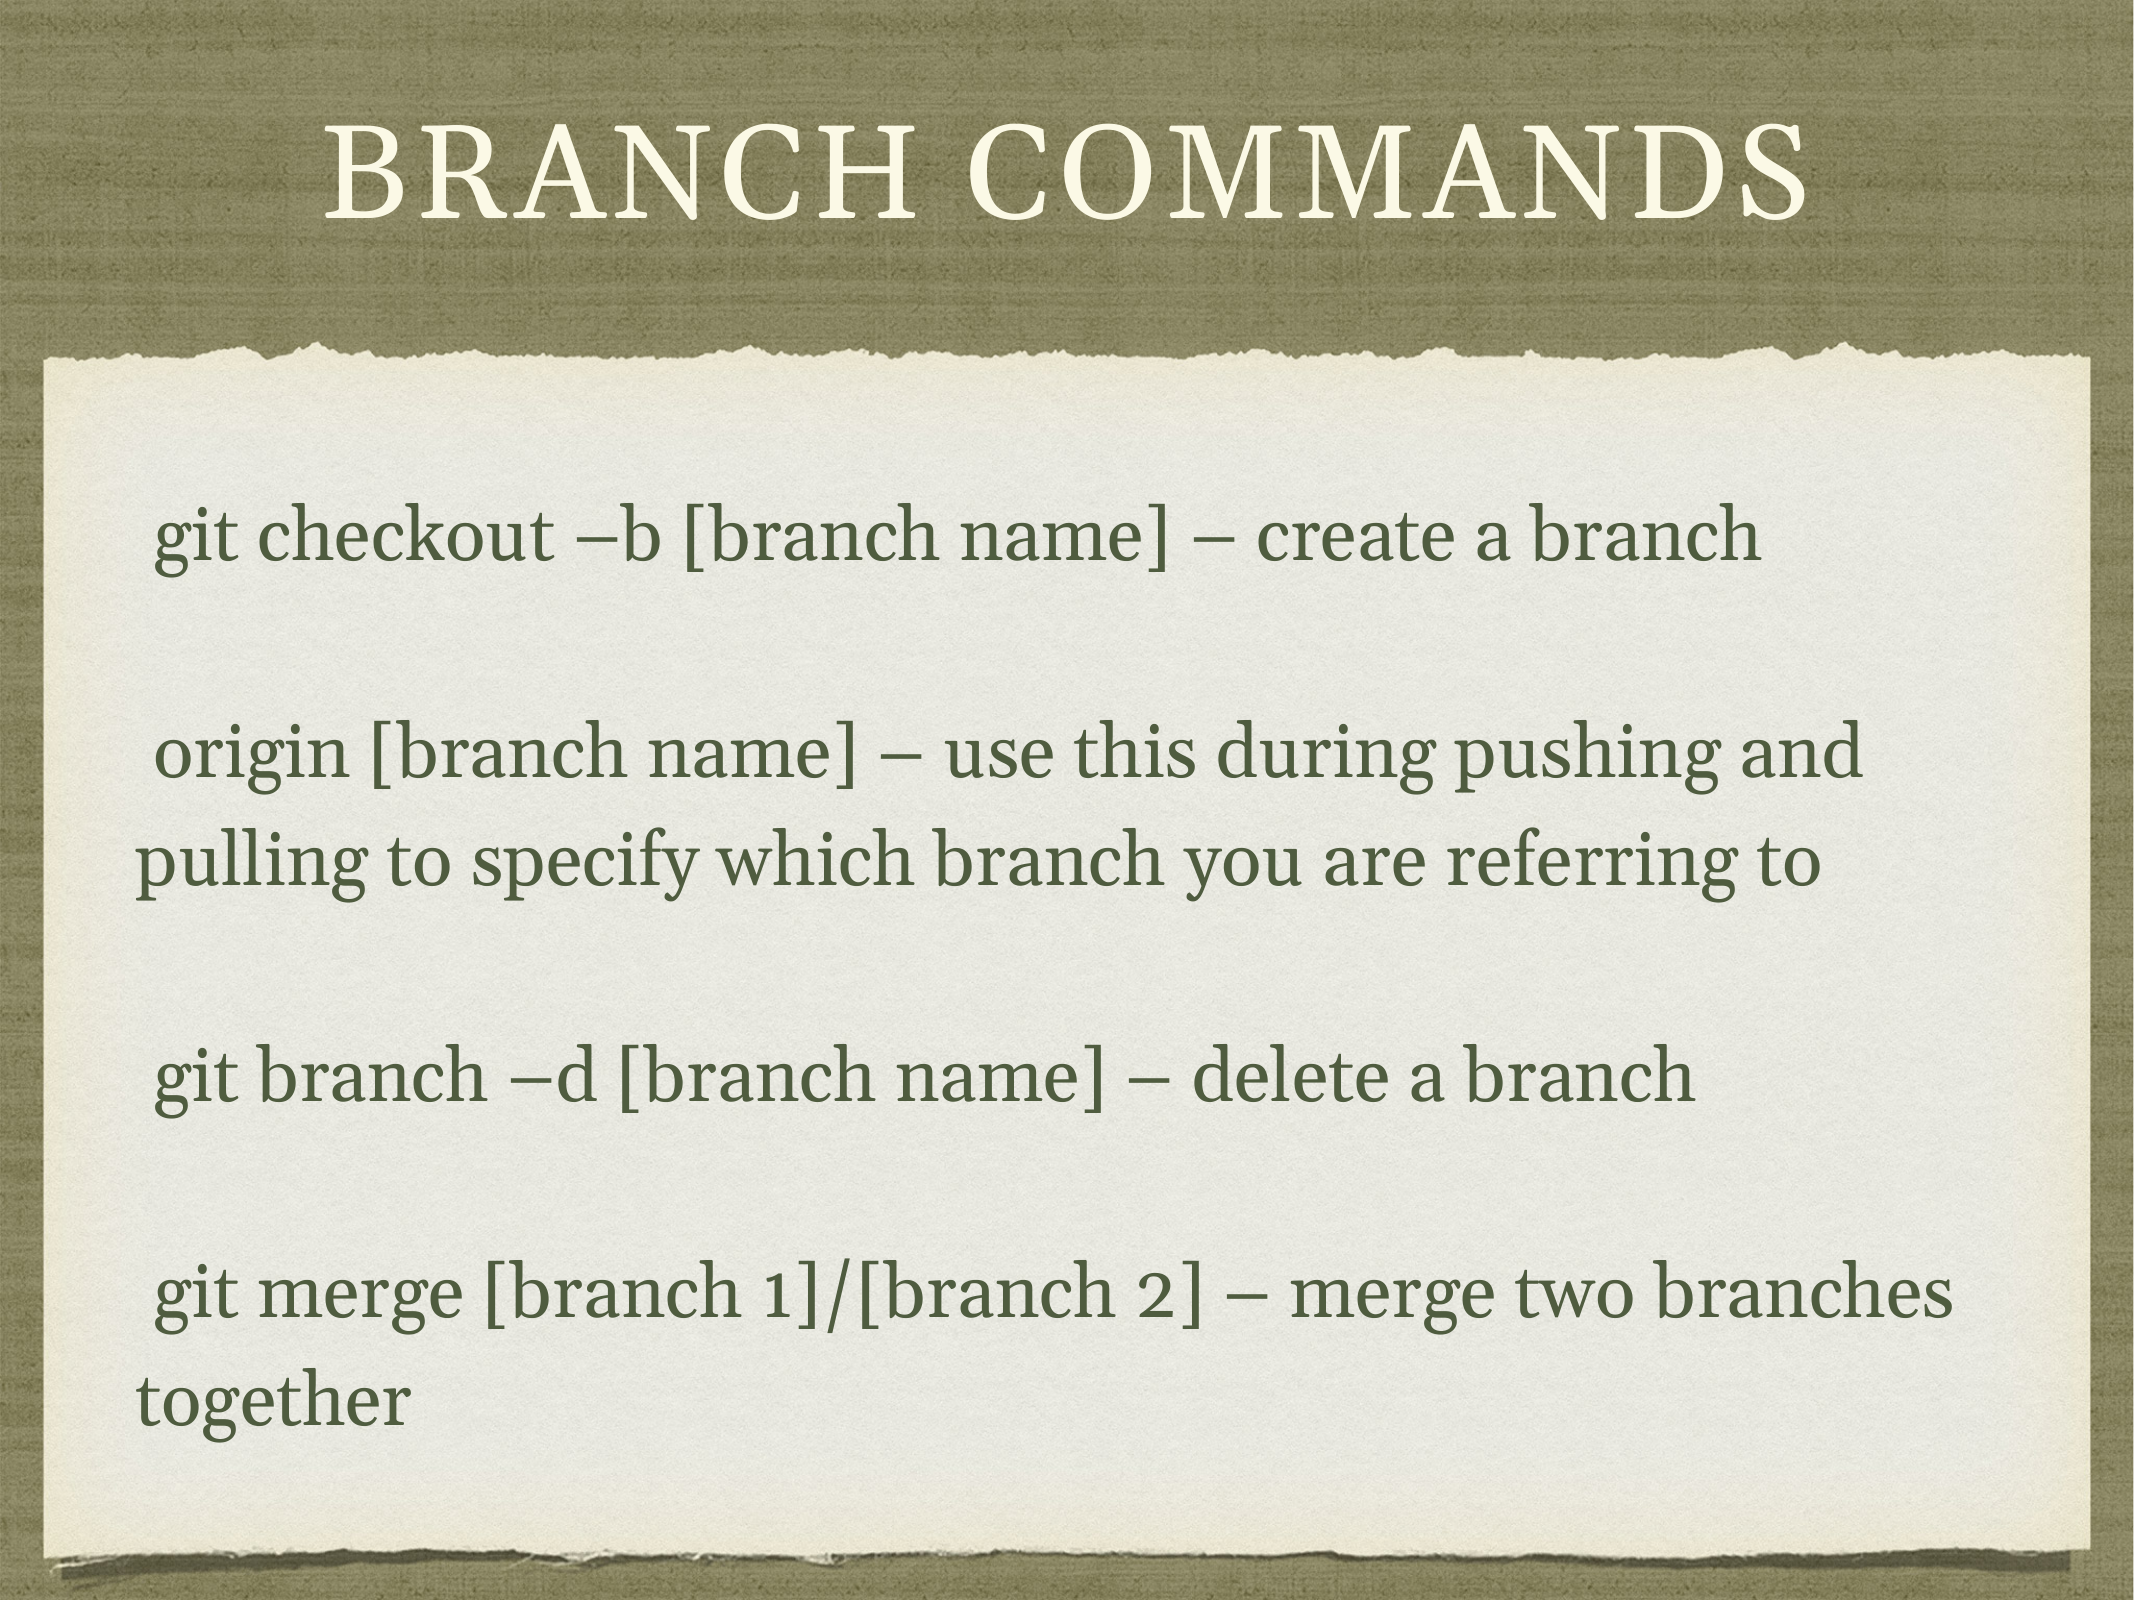

# branch commands
 git checkout –b [branch name] – create a branch
 origin [branch name] – use this during pushing and pulling to specify which branch you are referring to
 git branch –d [branch name] – delete a branch
 git merge [branch 1]/[branch 2] – merge two branches together